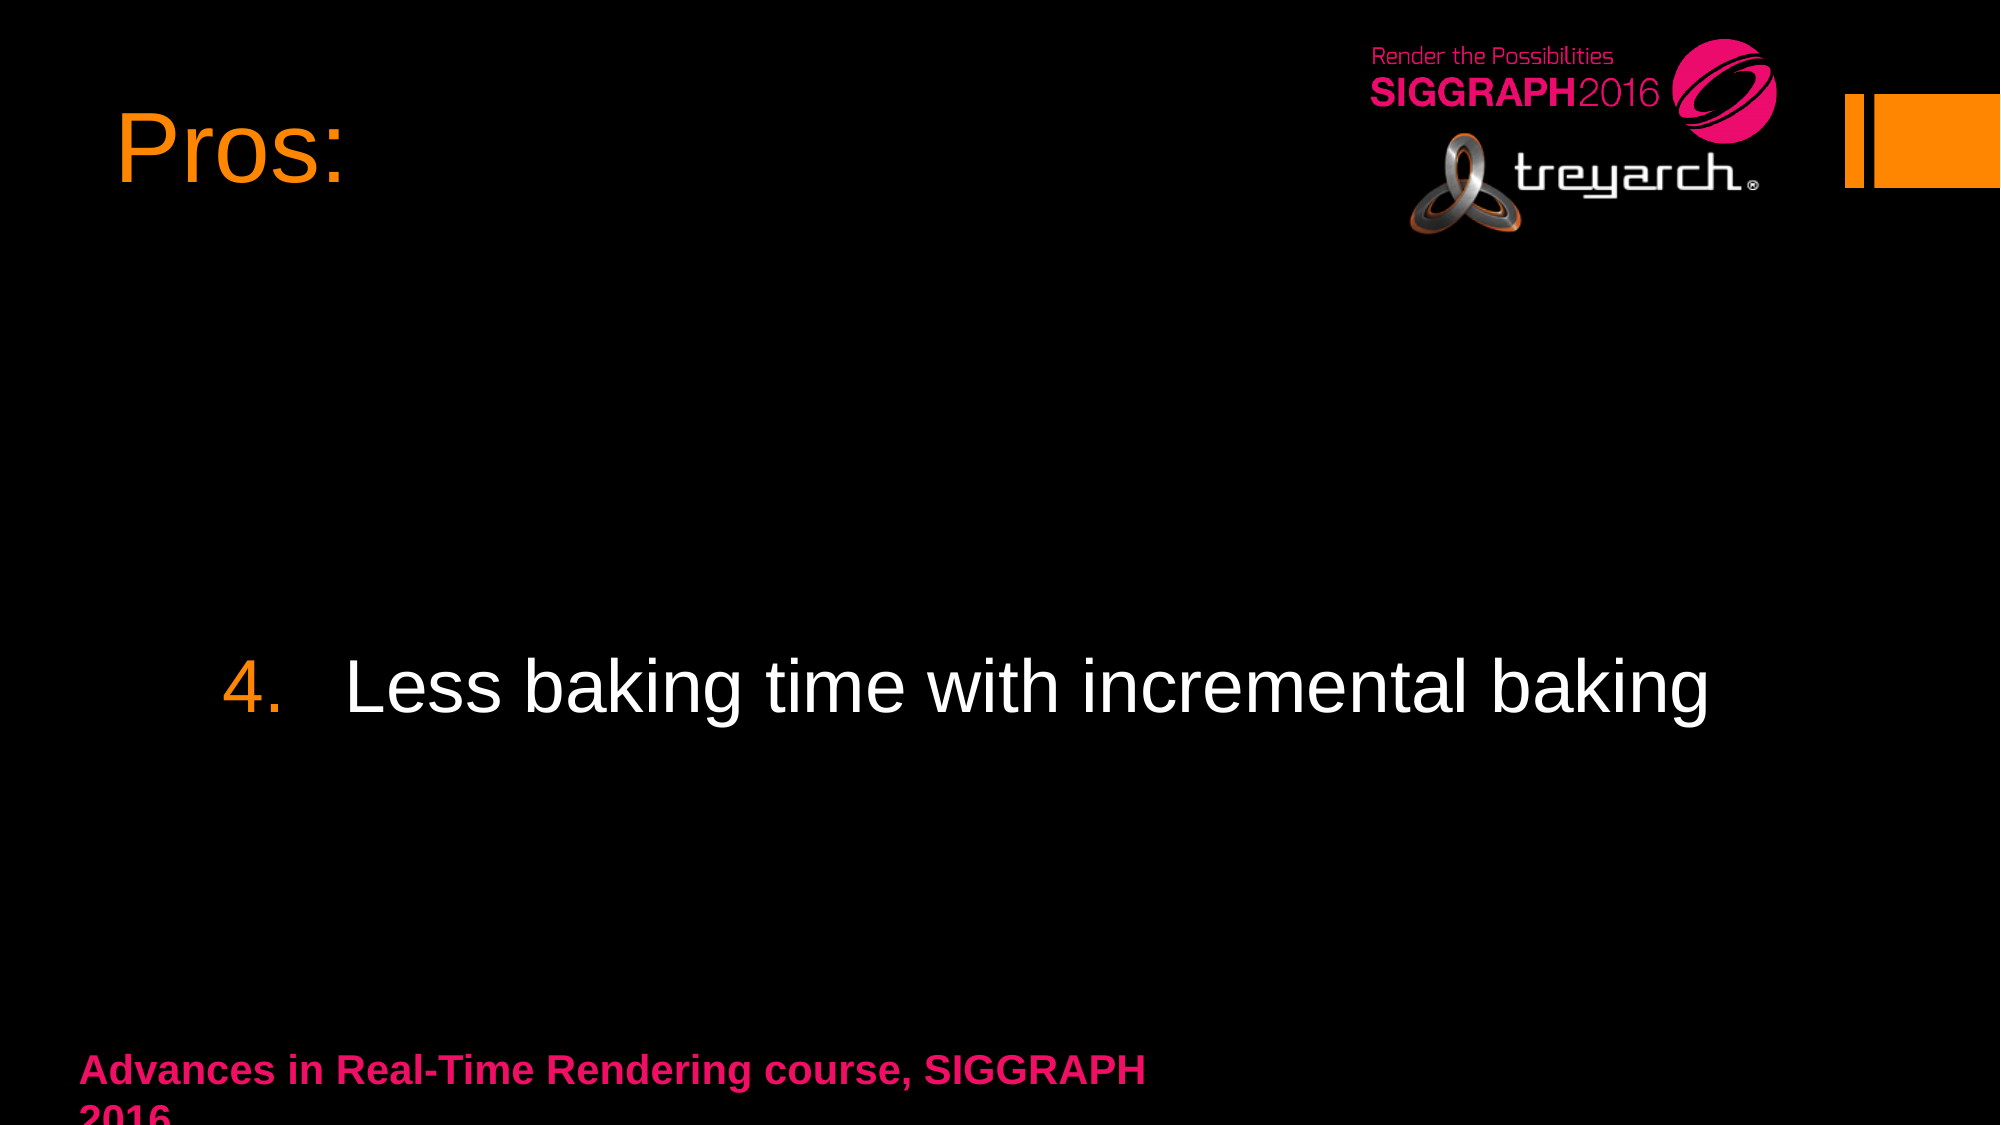

# Pros:
Less baking time with incremental baking